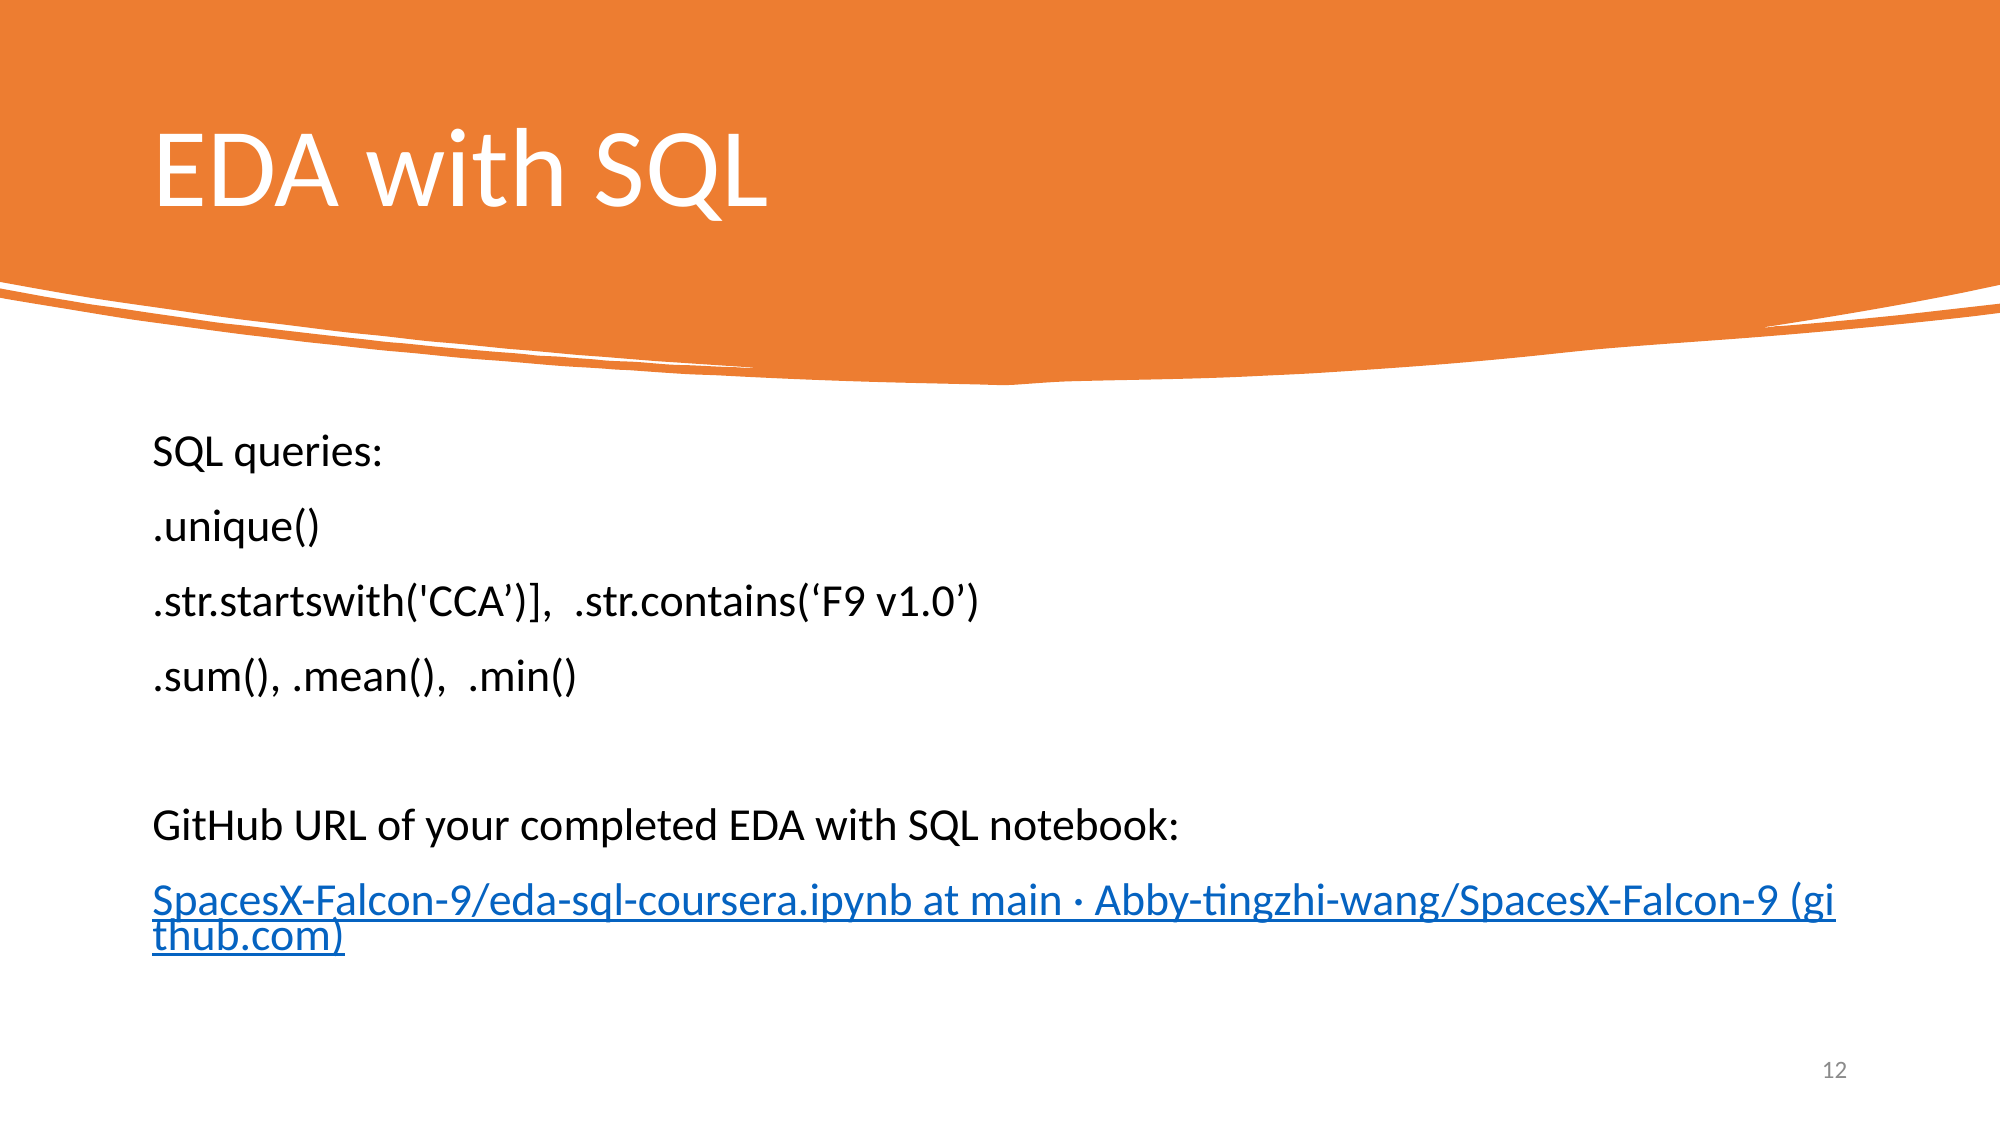

EDA with SQL
SQL queries:
.unique()
.str.startswith('CCA’)],  .str.contains(‘F9 v1.0’)
.sum(), .mean(),  .min()

GitHub URL of your completed EDA with SQL notebook:
SpacesX-Falcon-9/eda-sql-coursera.ipynb at main · Abby-tingzhi-wang/SpacesX-Falcon-9 (github.com)

12